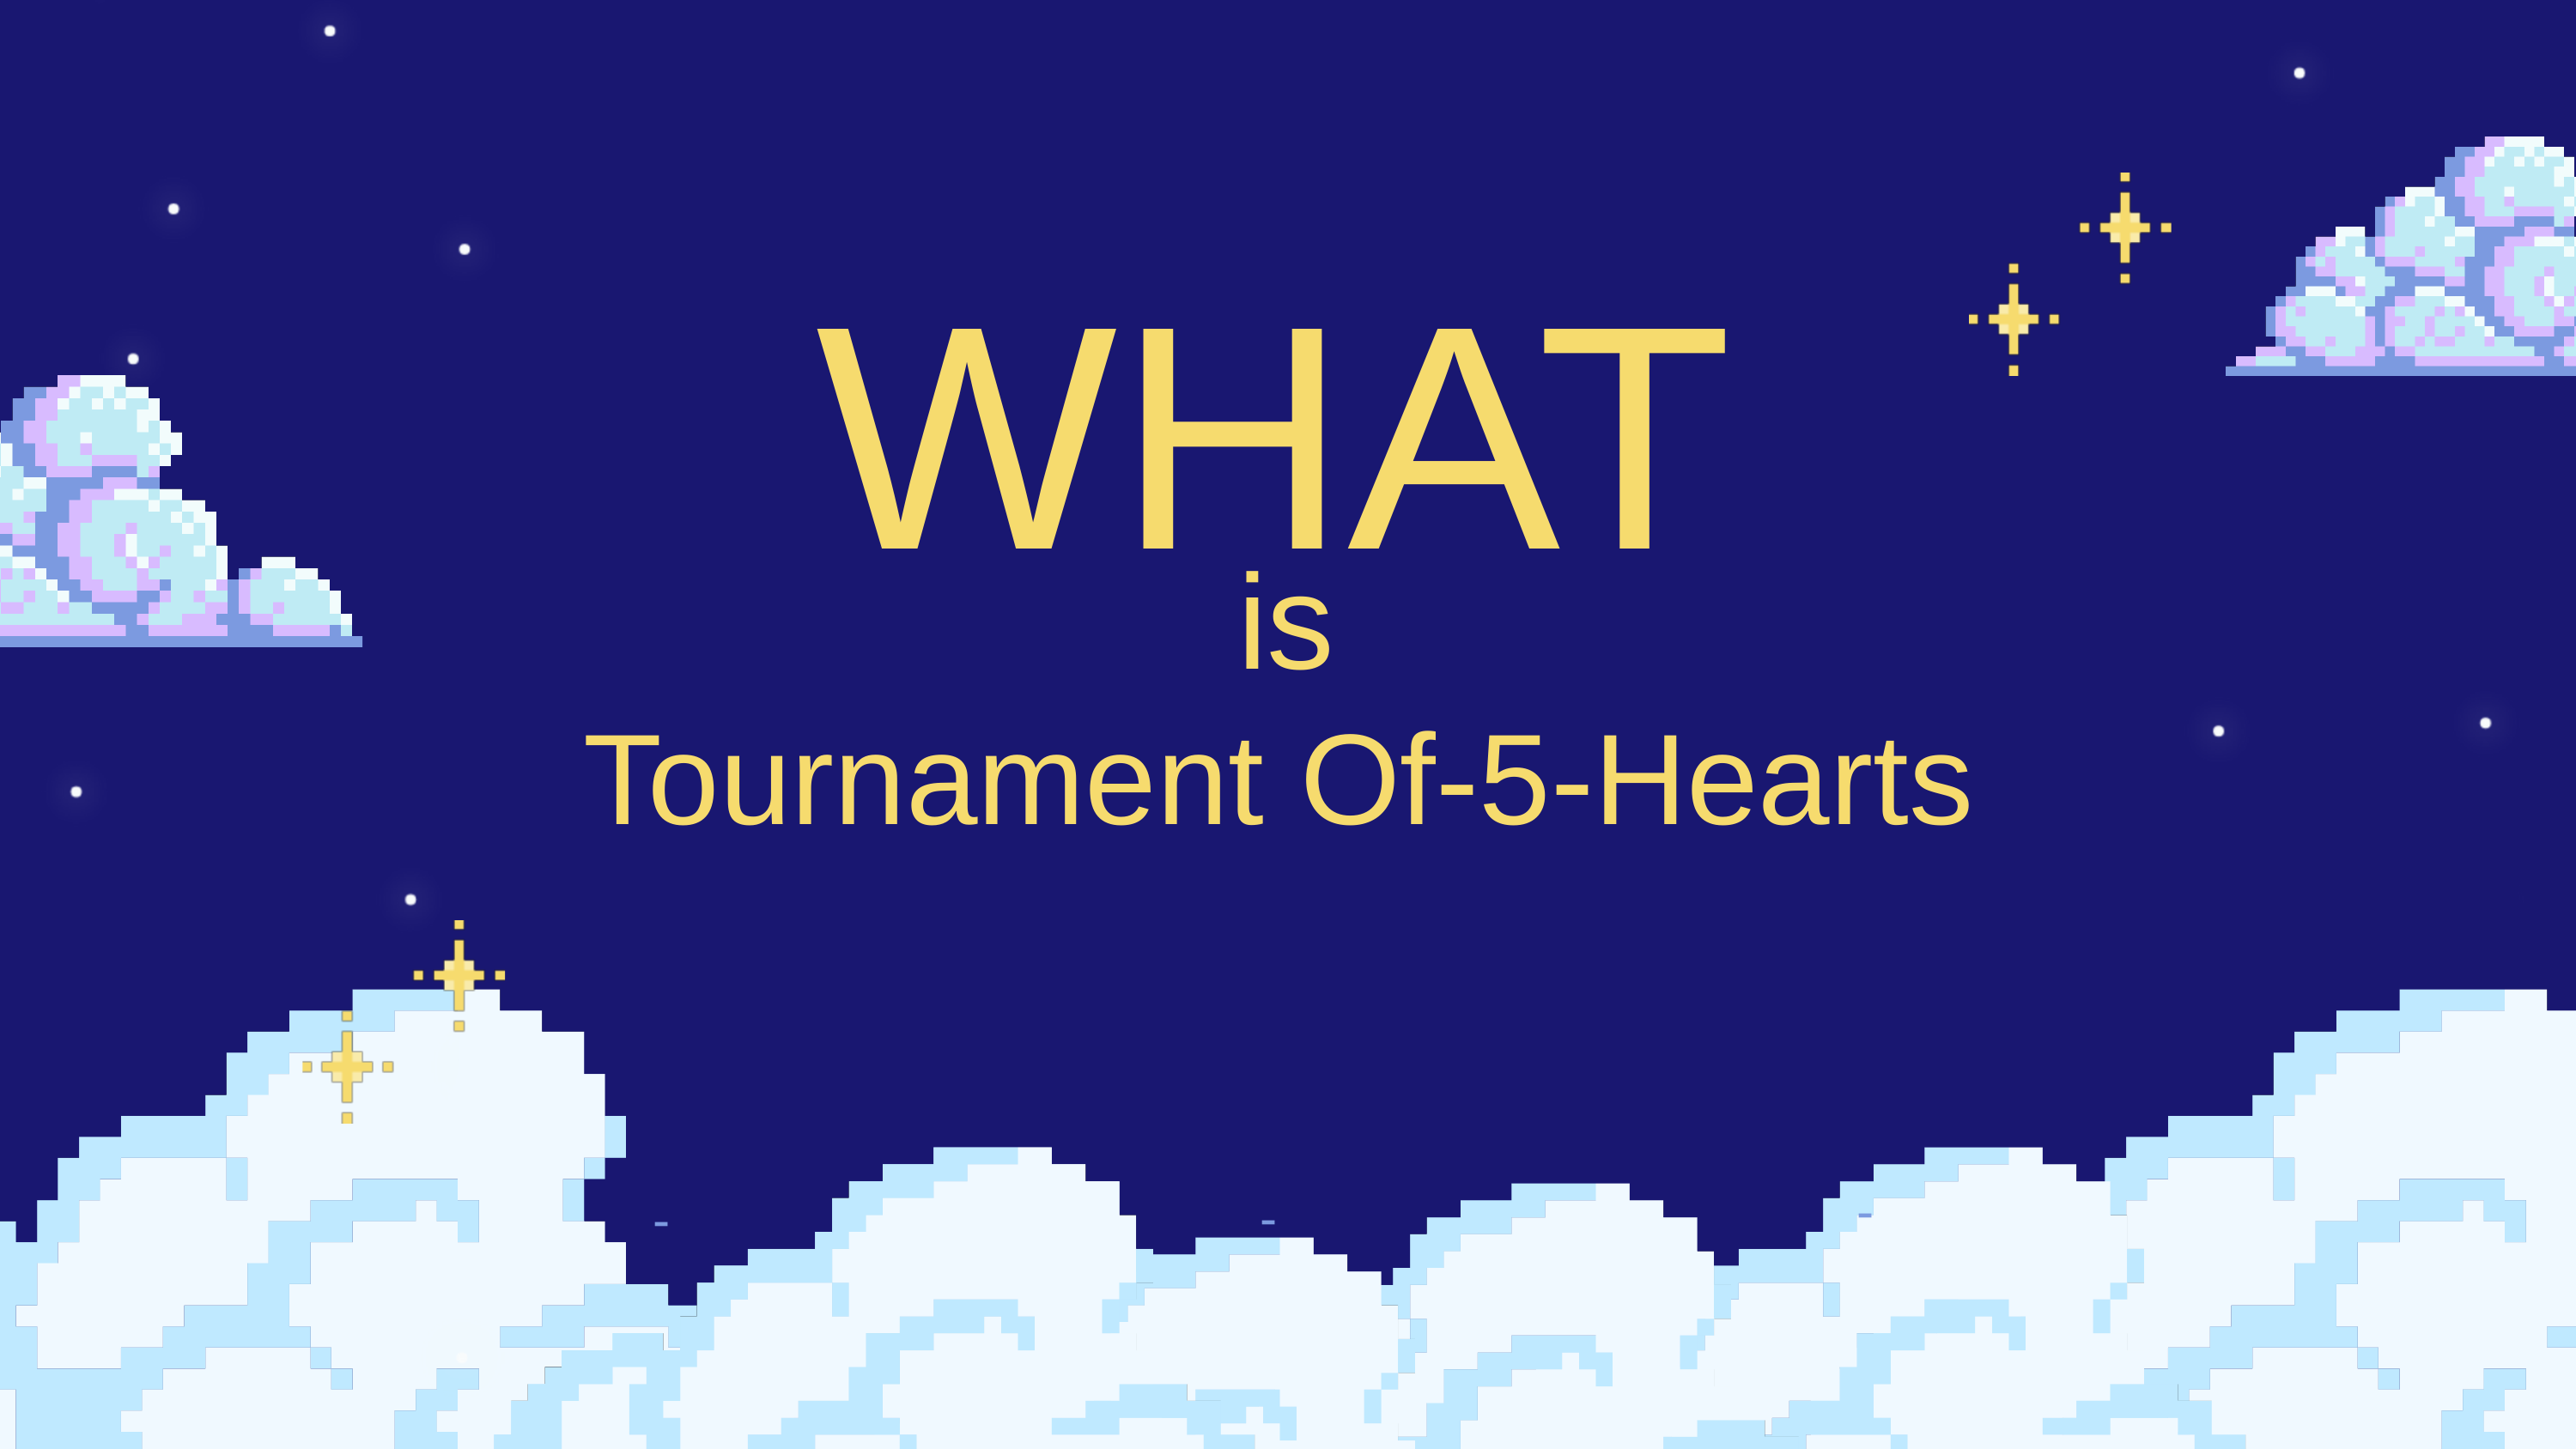

WHAT

is
Tournament Of-5-Hearts

-
-
-